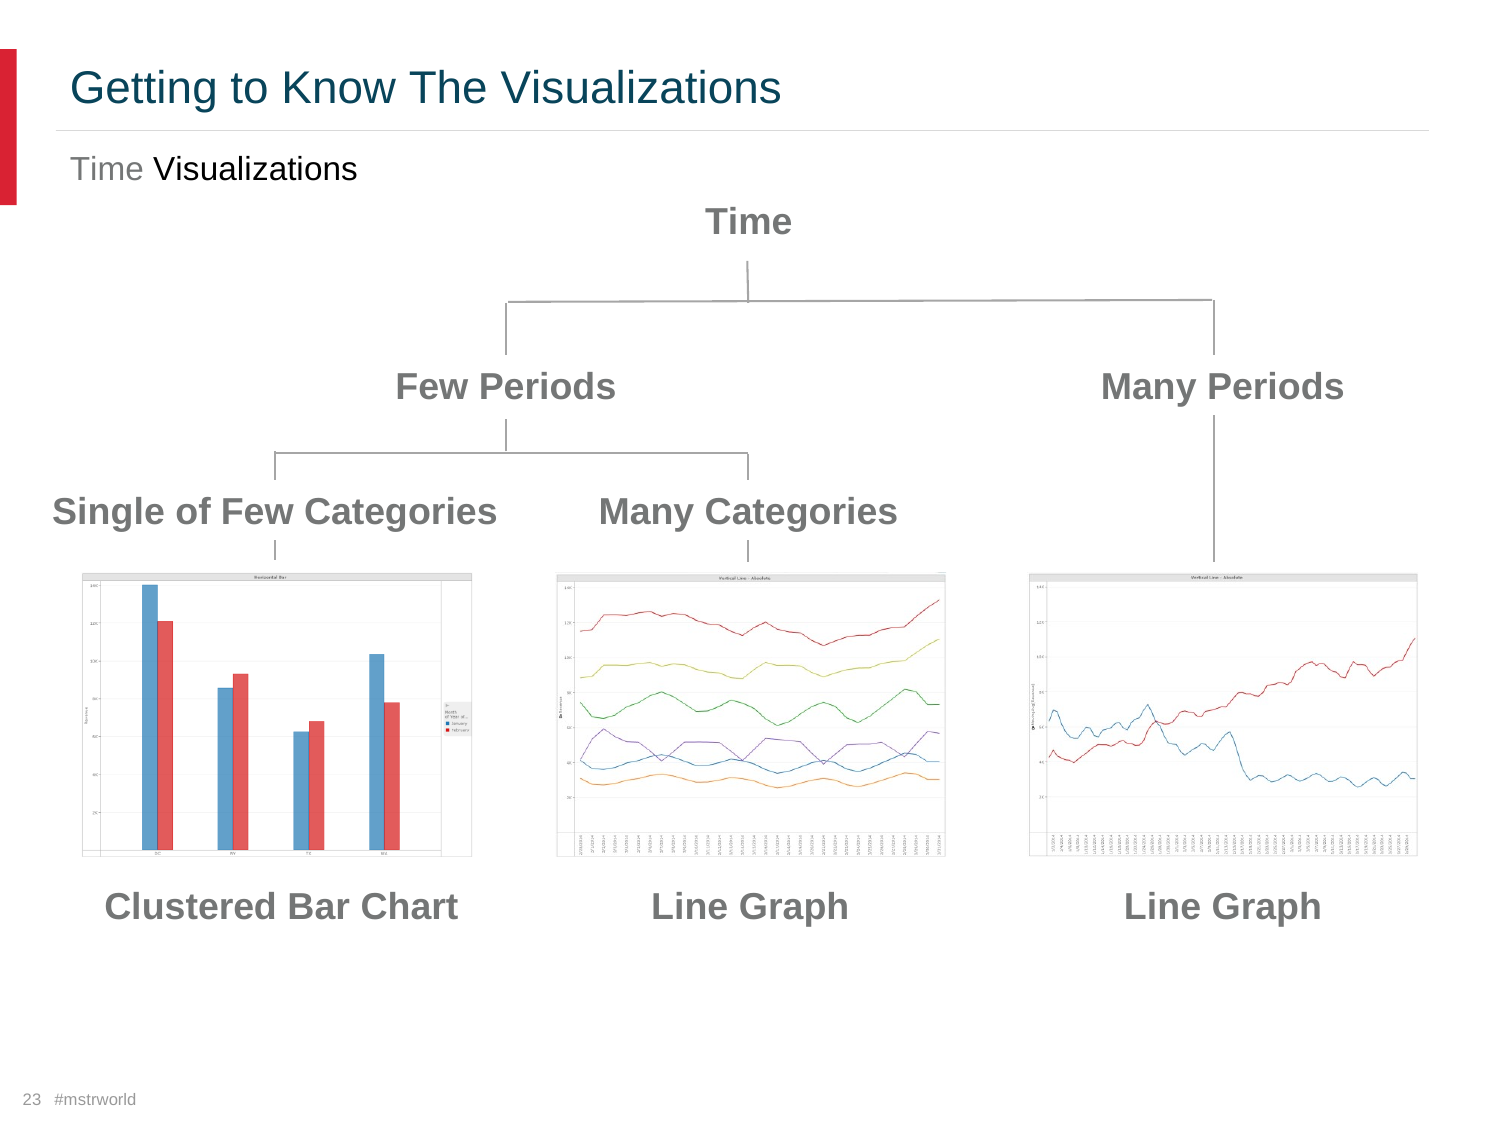

Getting to Know The Visualizations

Time Visualizations
Time

Few Periods
Many Periods

Single of
Few Categories
Many Categories

Clustered Bar Chart
Line Graph
Line Graph
23  #mstrworld